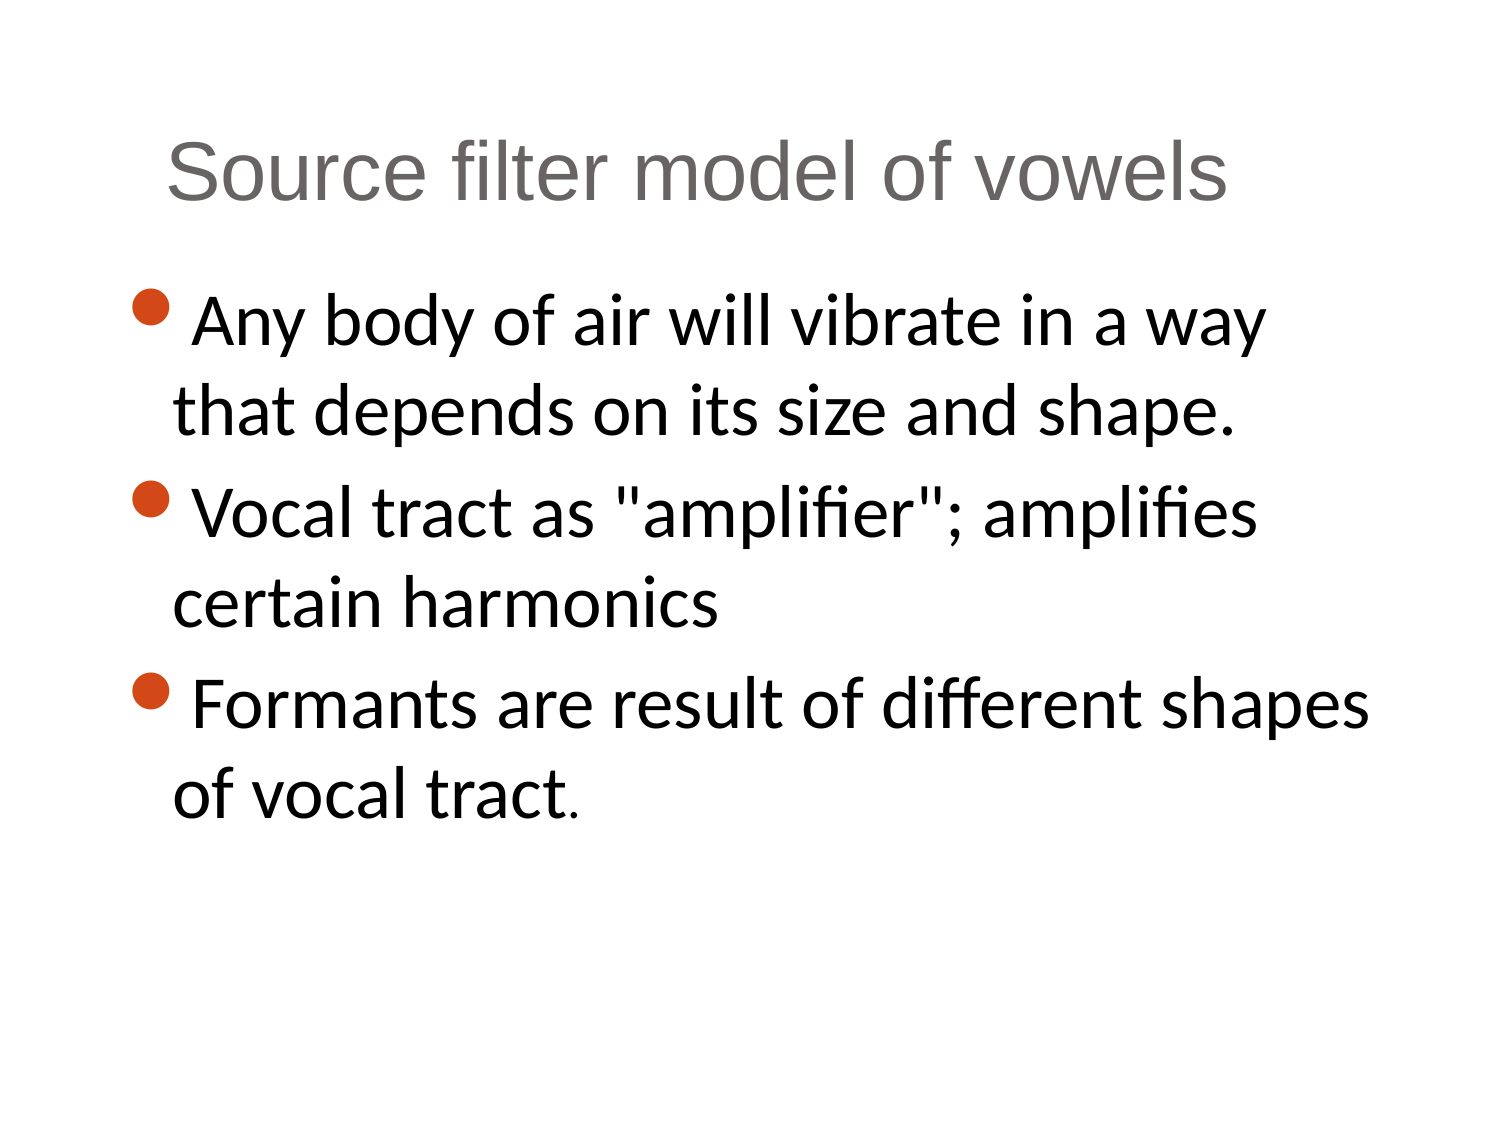

# Source filter model of vowels
Any body of air will vibrate in a way that depends on its size and shape.
Vocal tract as "amplifier"; amplifies certain harmonics
Formants are result of different shapes of vocal tract.